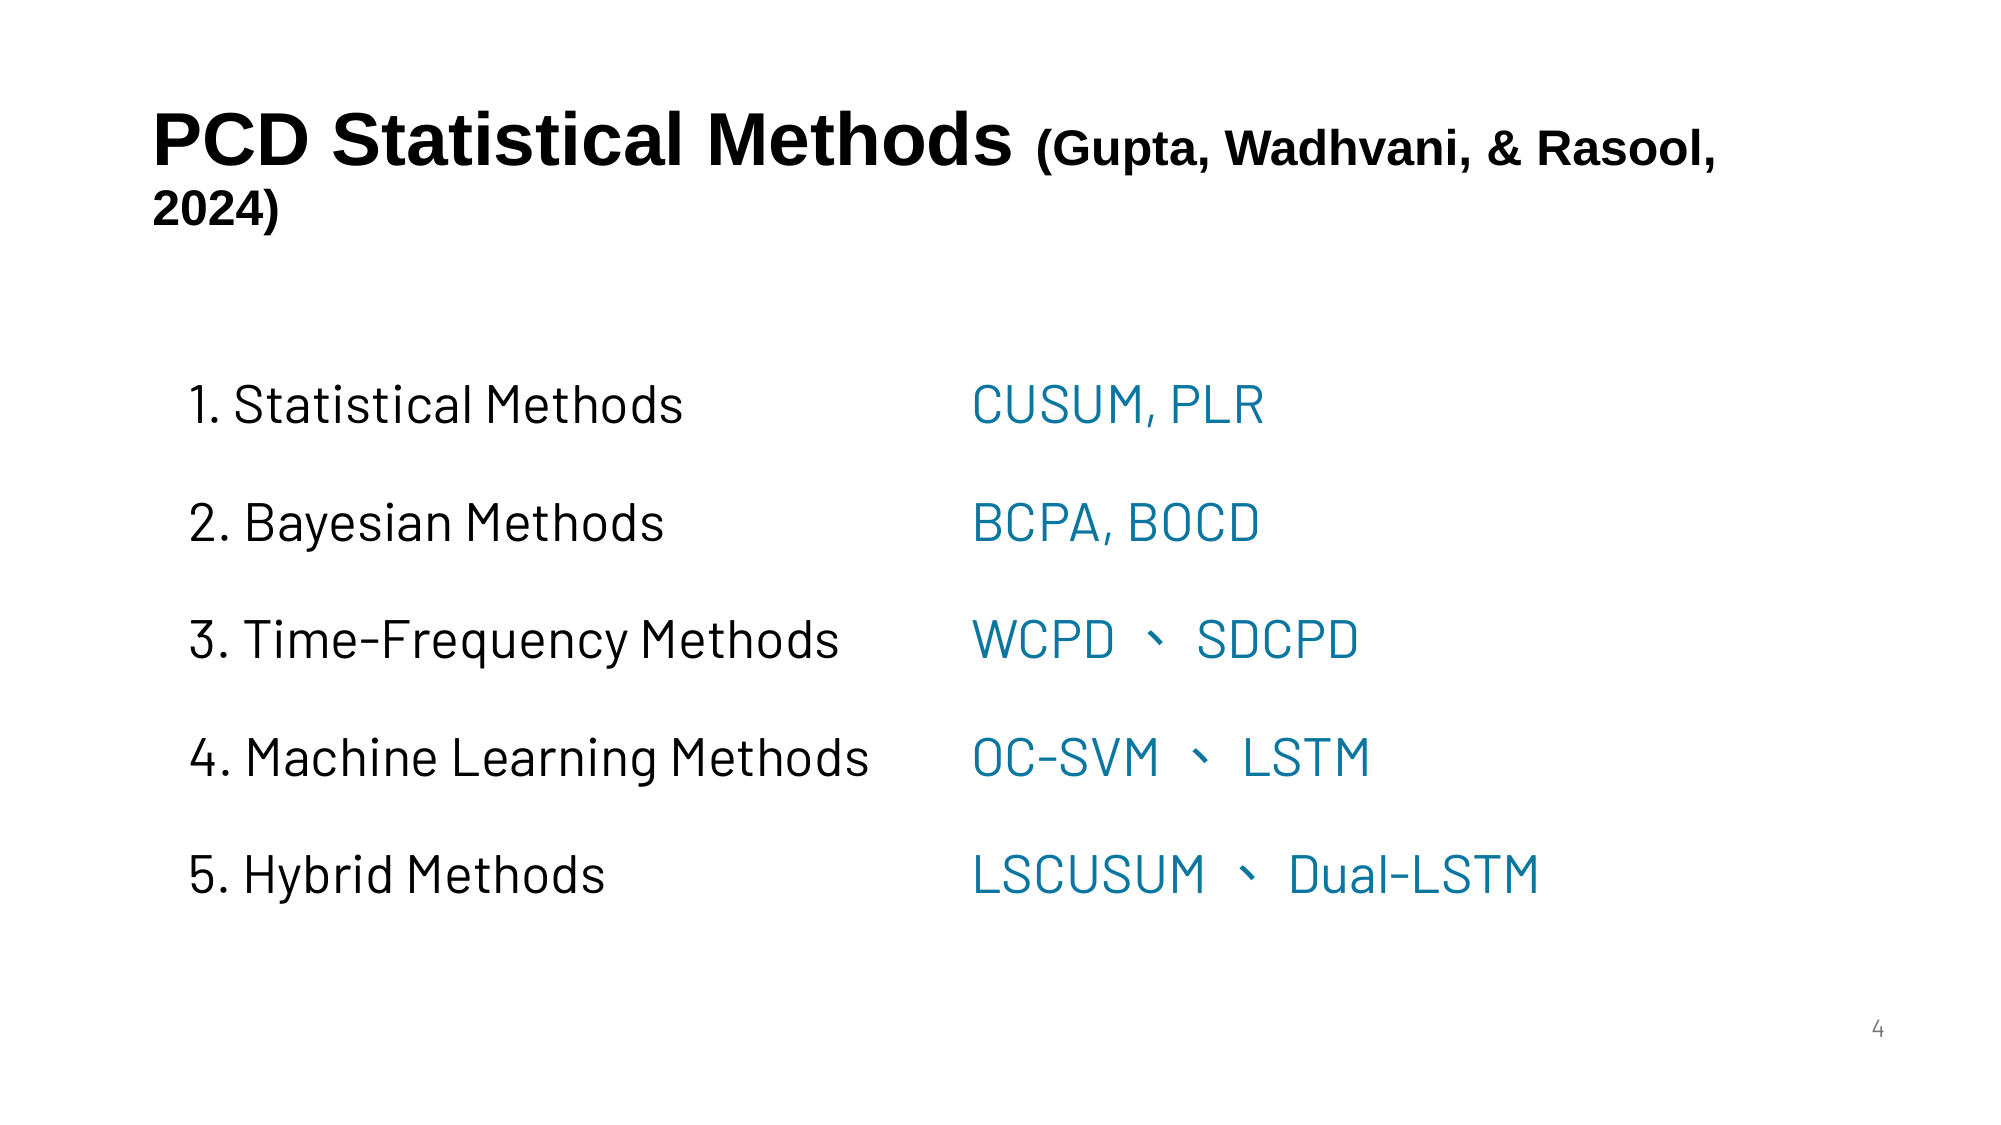

# PCD Statistical Methods (Gupta, Wadhvani, & Rasool, 2024)
CUSUM, PLR
1. Statistical Methods
2. Bayesian Methods
BCPA, BOCD
WCPD、SDCPD
3. Time-Frequency Methods
4. Machine Learning Methods
OC-SVM、LSTM
LSCUSUM、Dual-LSTM
5. Hybrid Methods
4